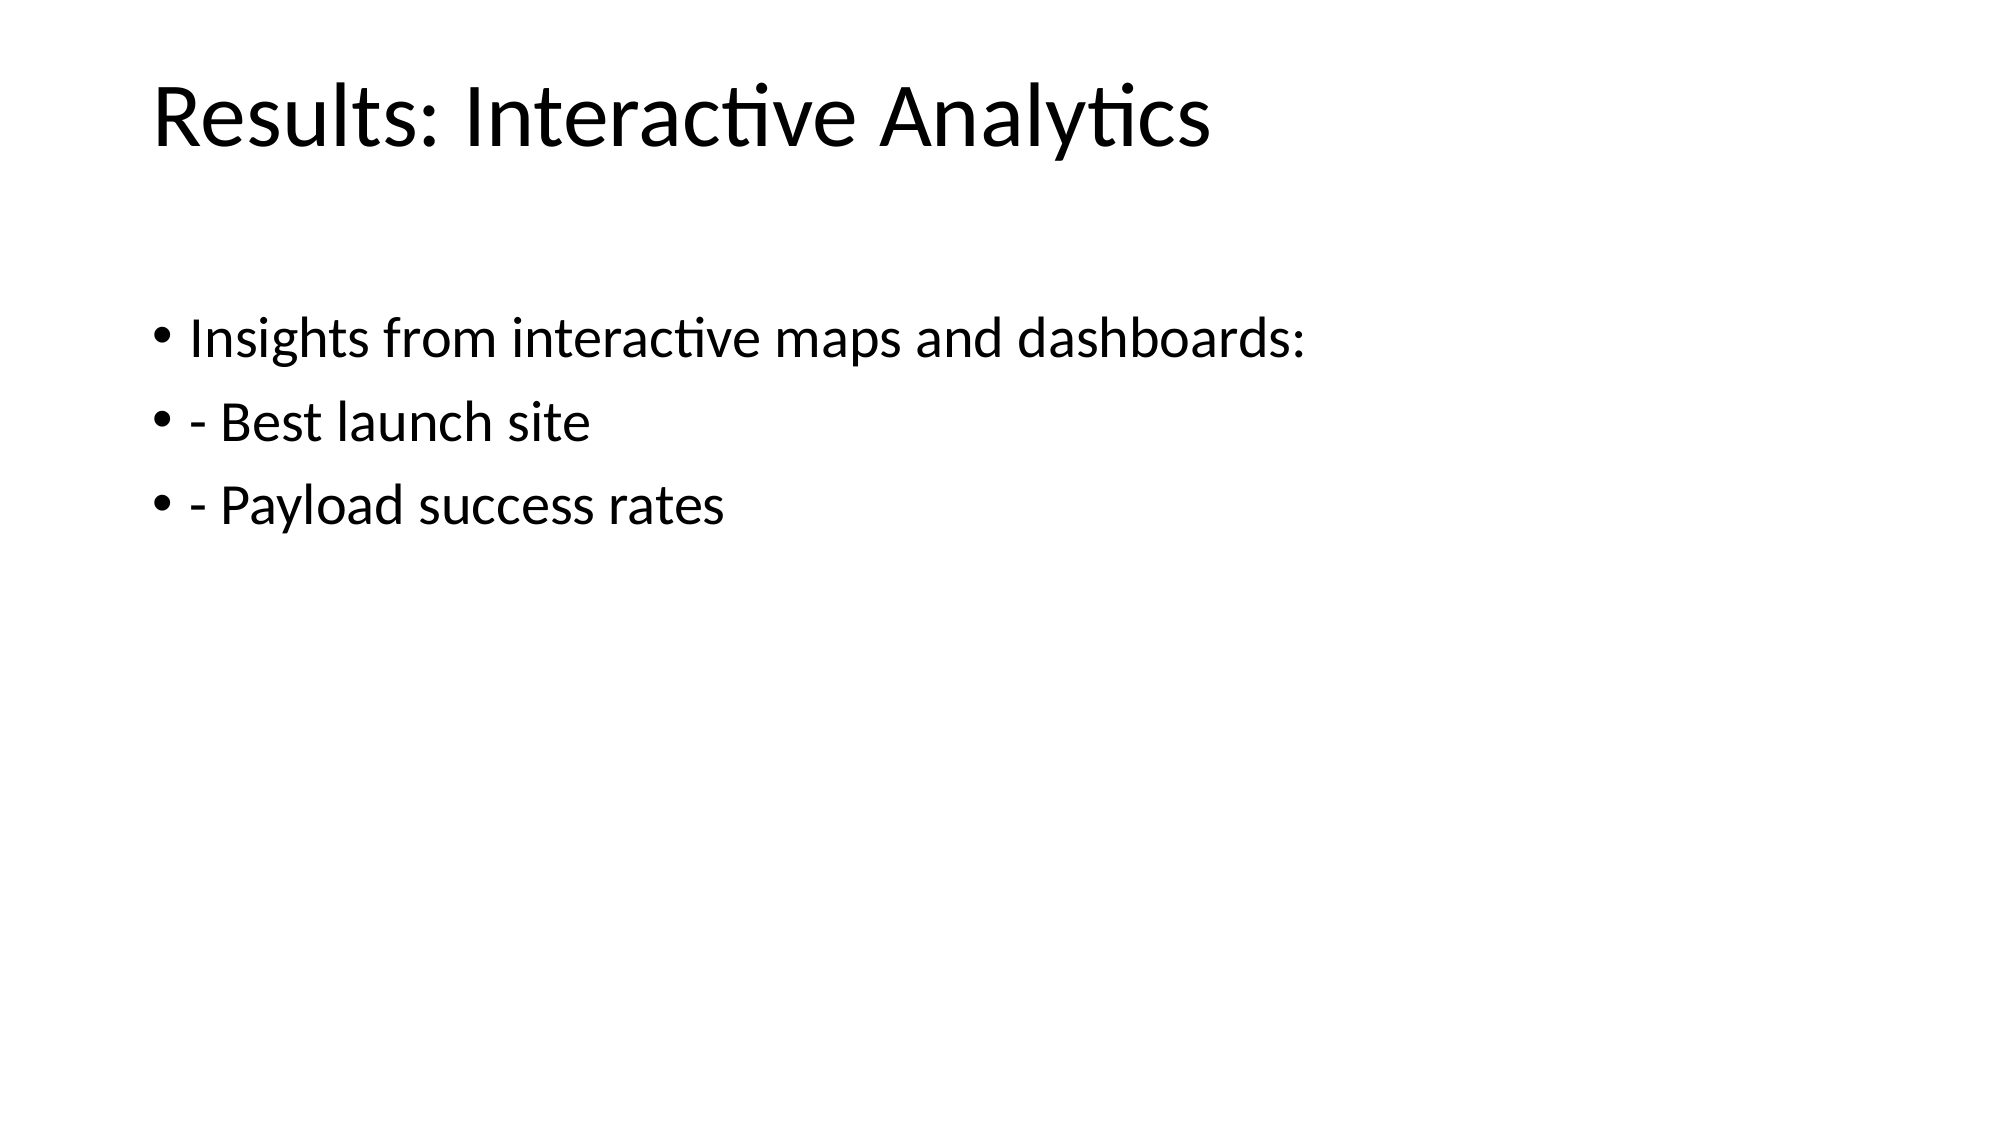

# Results: Interactive Analytics
Insights from interactive maps and dashboards:
- Best launch site
- Payload success rates